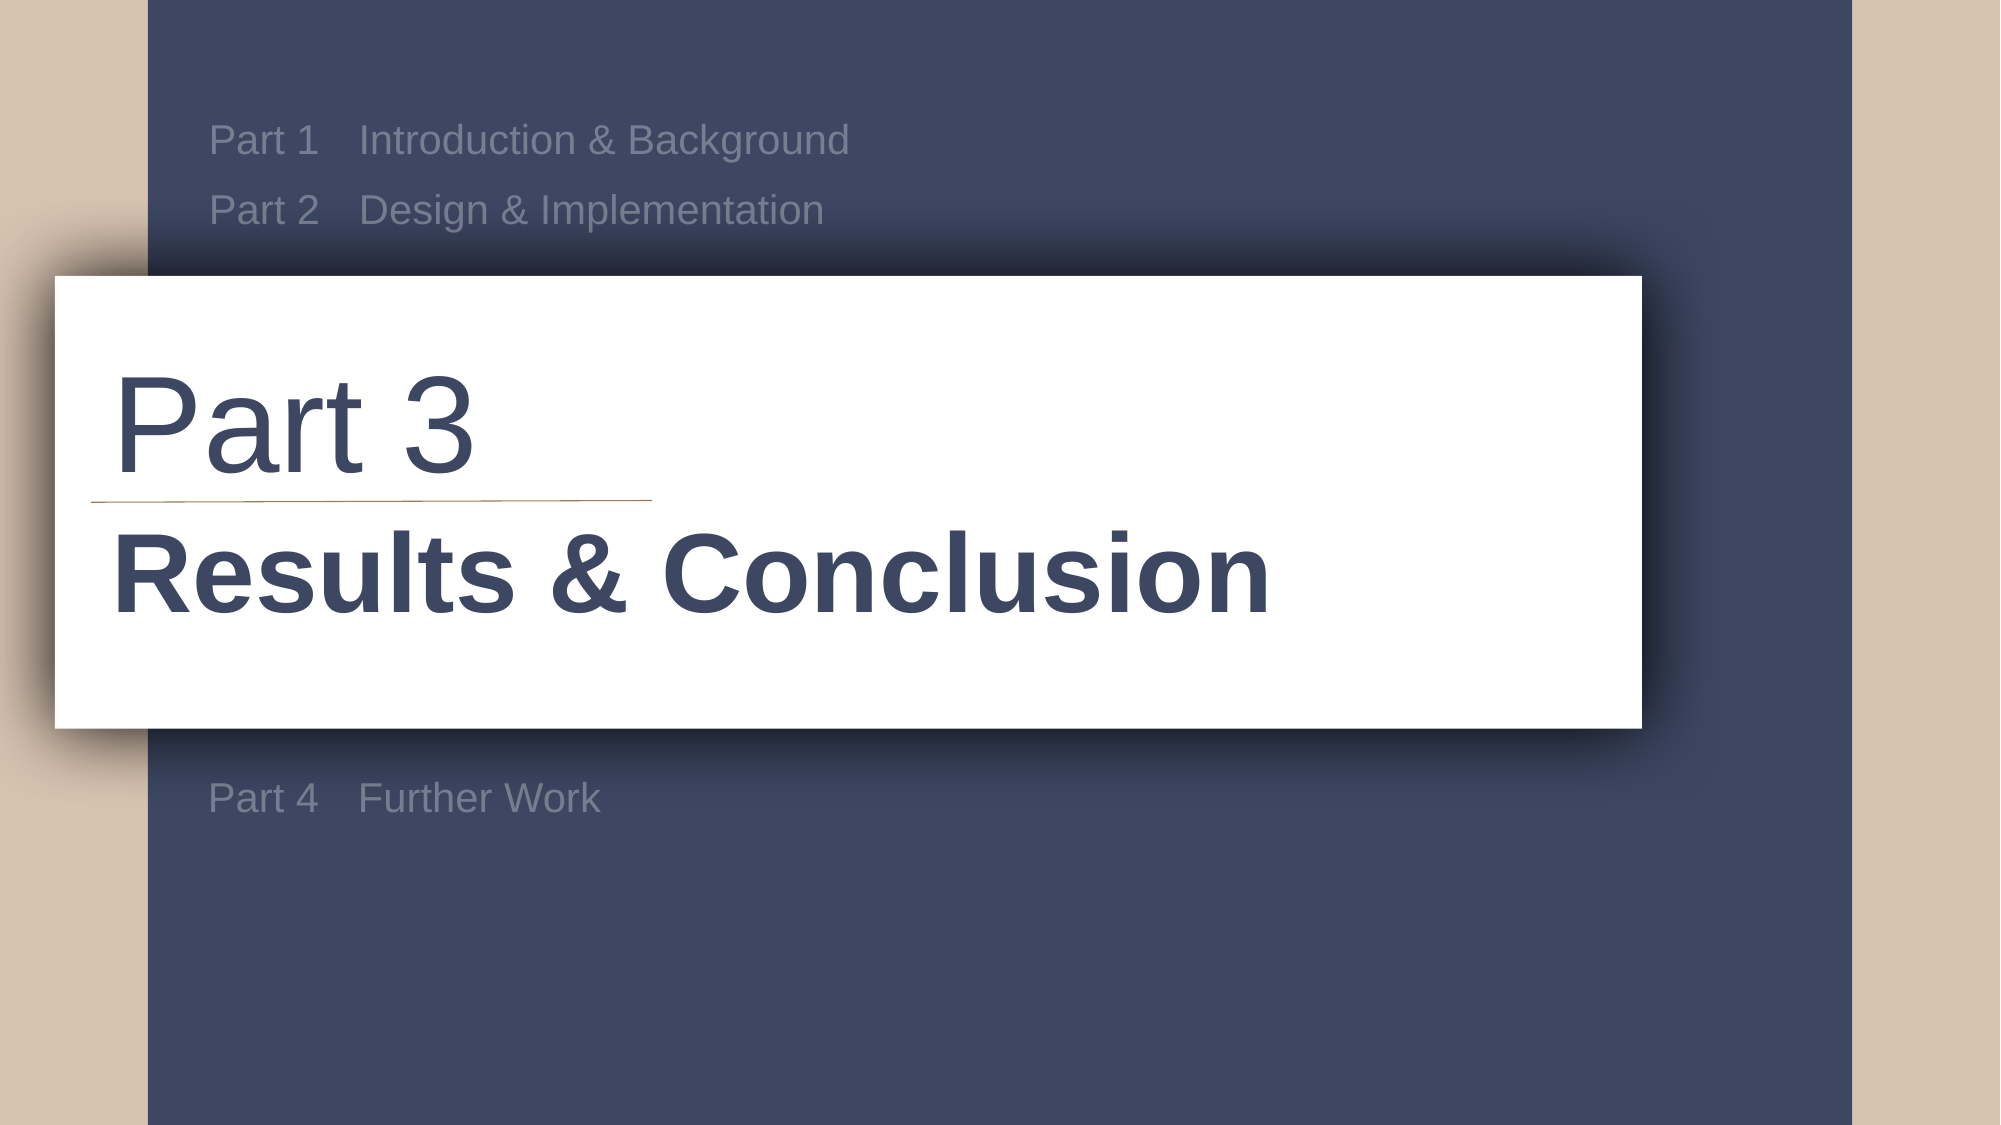

Part 1	Introduction & Background
Part 2	Design & Implementation
Part 3
Results & Conclusion
Part 4	Further Work